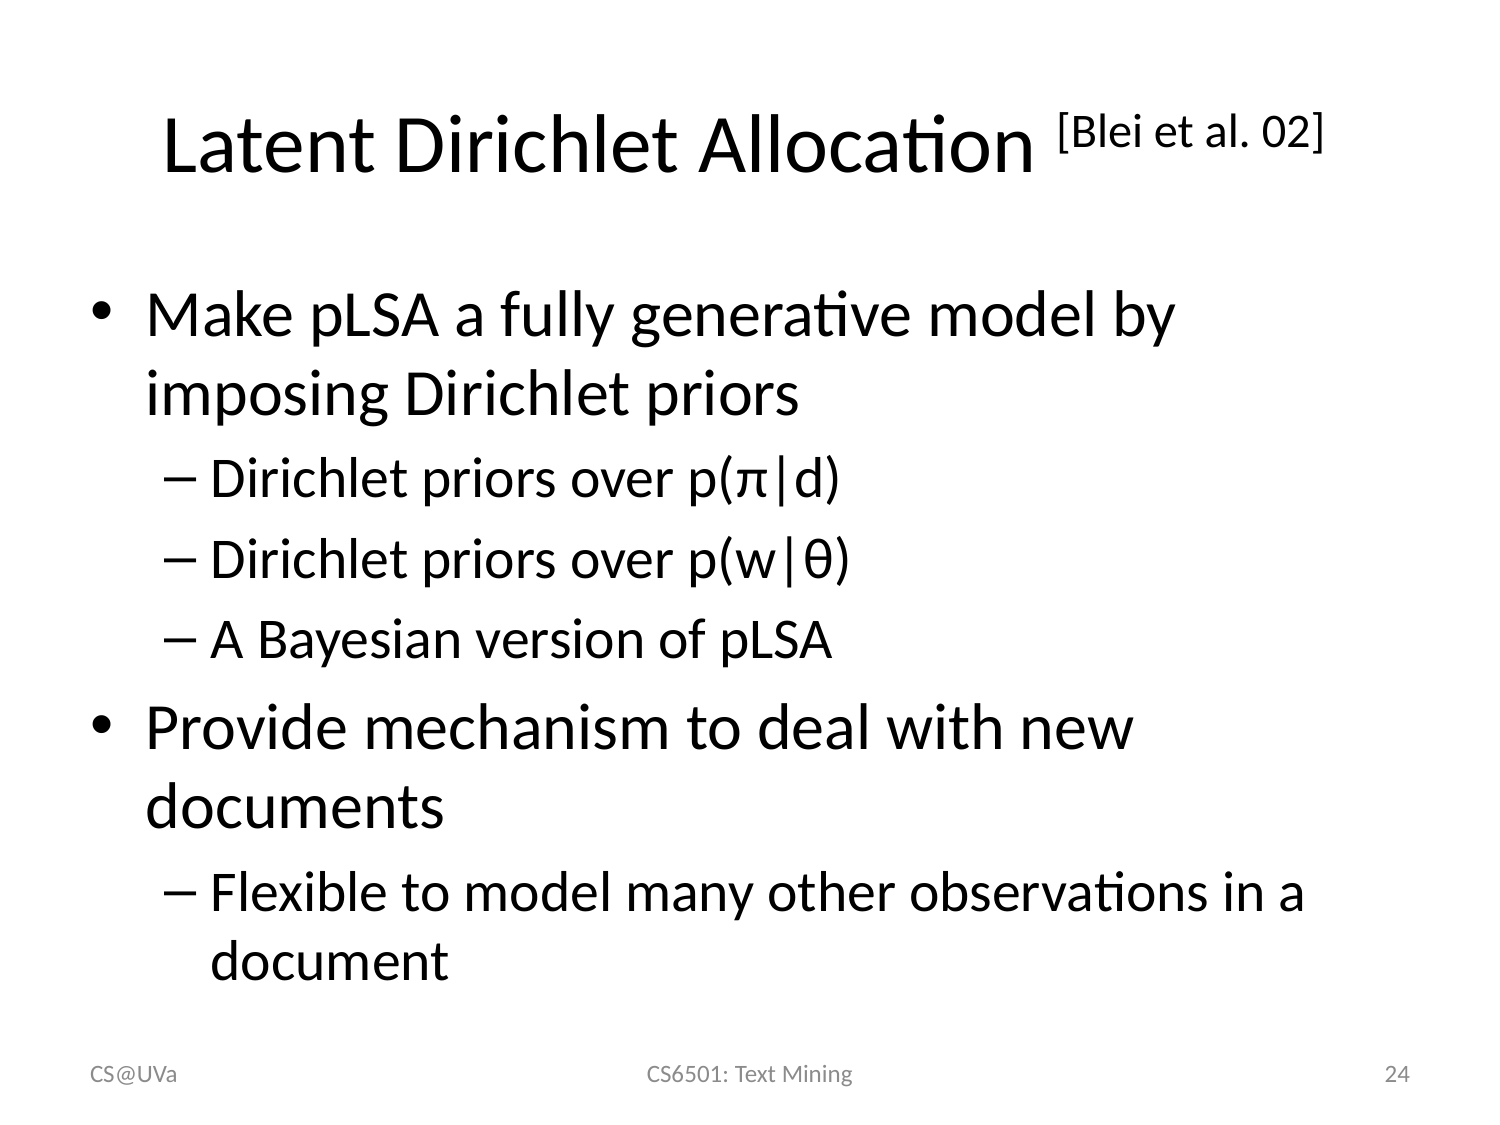

# Latent Dirichlet Allocation [Blei et al. 02]
Make pLSA a fully generative model by imposing Dirichlet priors
Dirichlet priors over p(π|d)
Dirichlet priors over p(w|θ)
A Bayesian version of pLSA
Provide mechanism to deal with new documents
Flexible to model many other observations in a document

CS@UVa
CS6501: Text Mining
24